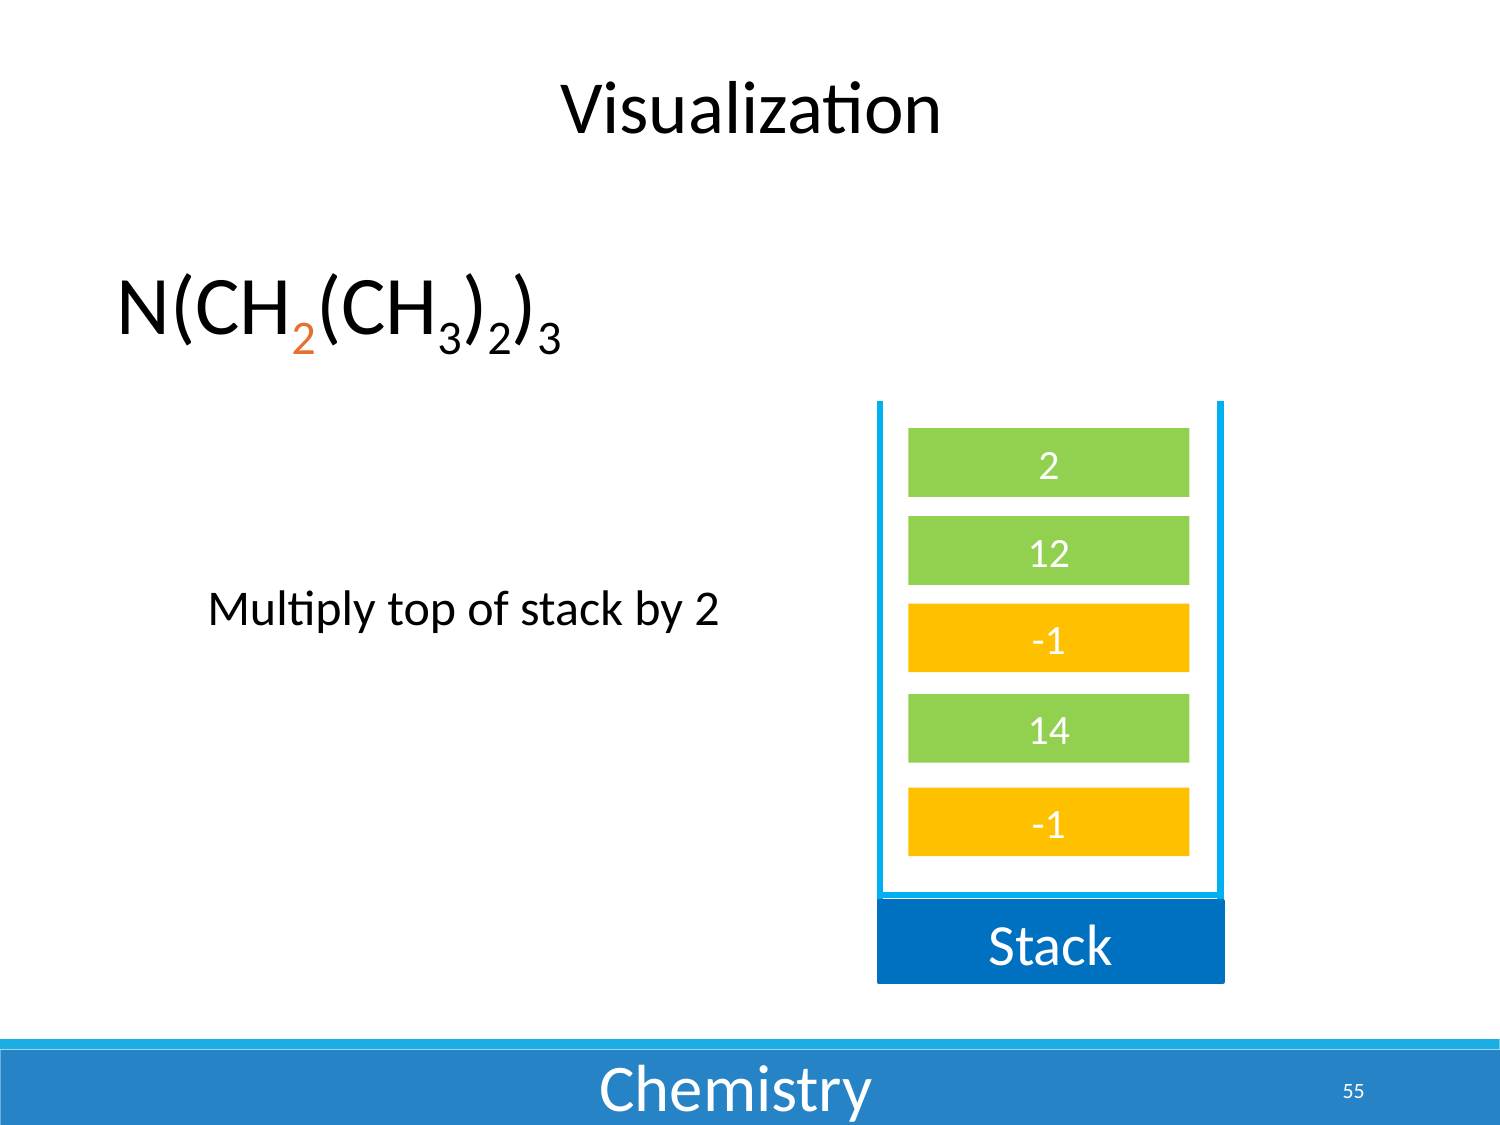

Visualization
N(CH2(CH3)2)3
2
12
Multiply top of stack by 2
-1
14
-1
Stack
Chemistry
55